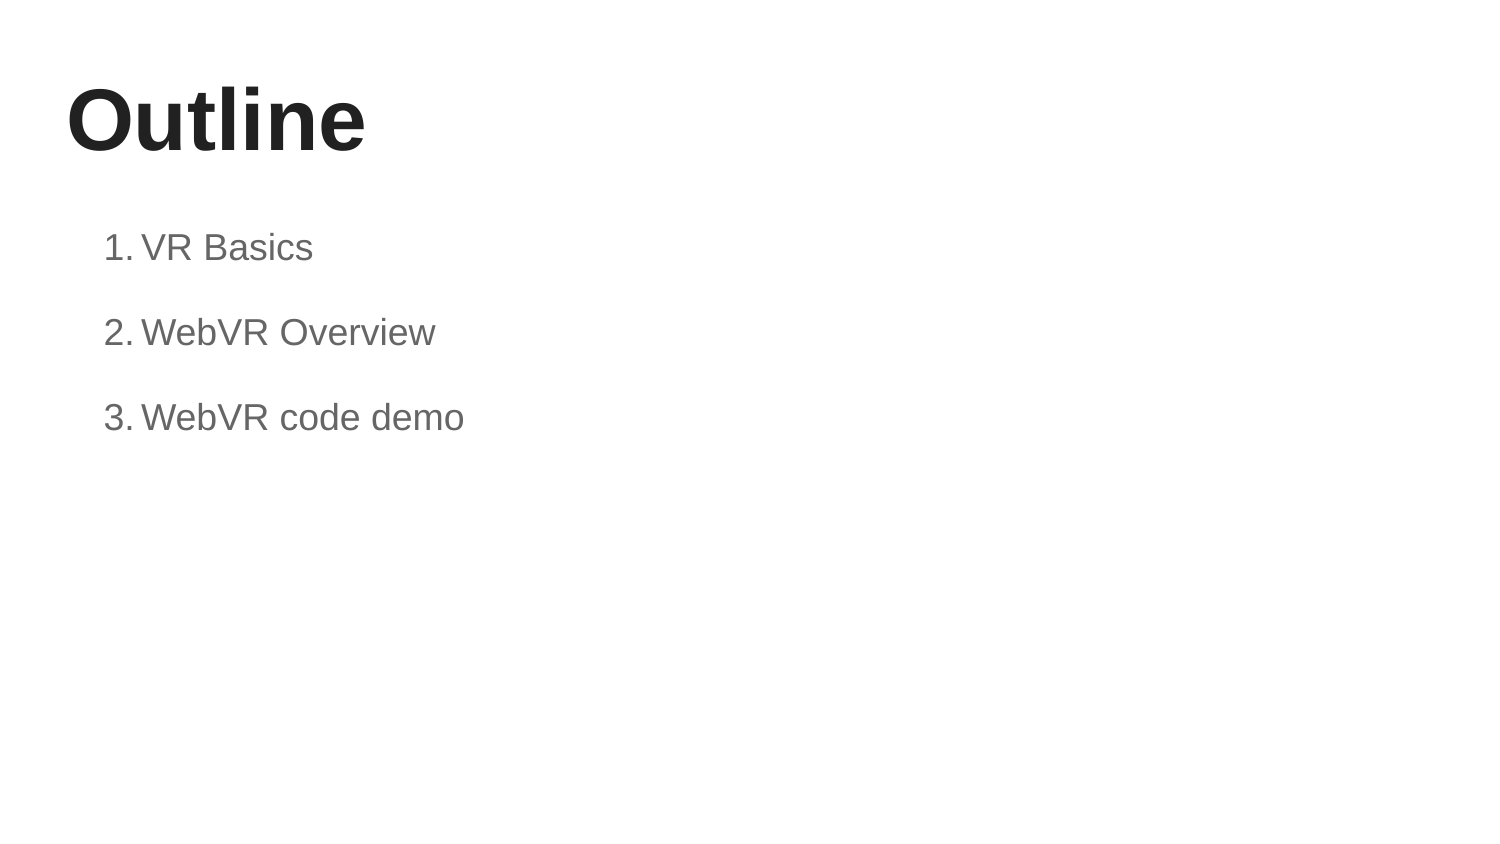

# Outline
VR Basics
WebVR Overview
WebVR code demo